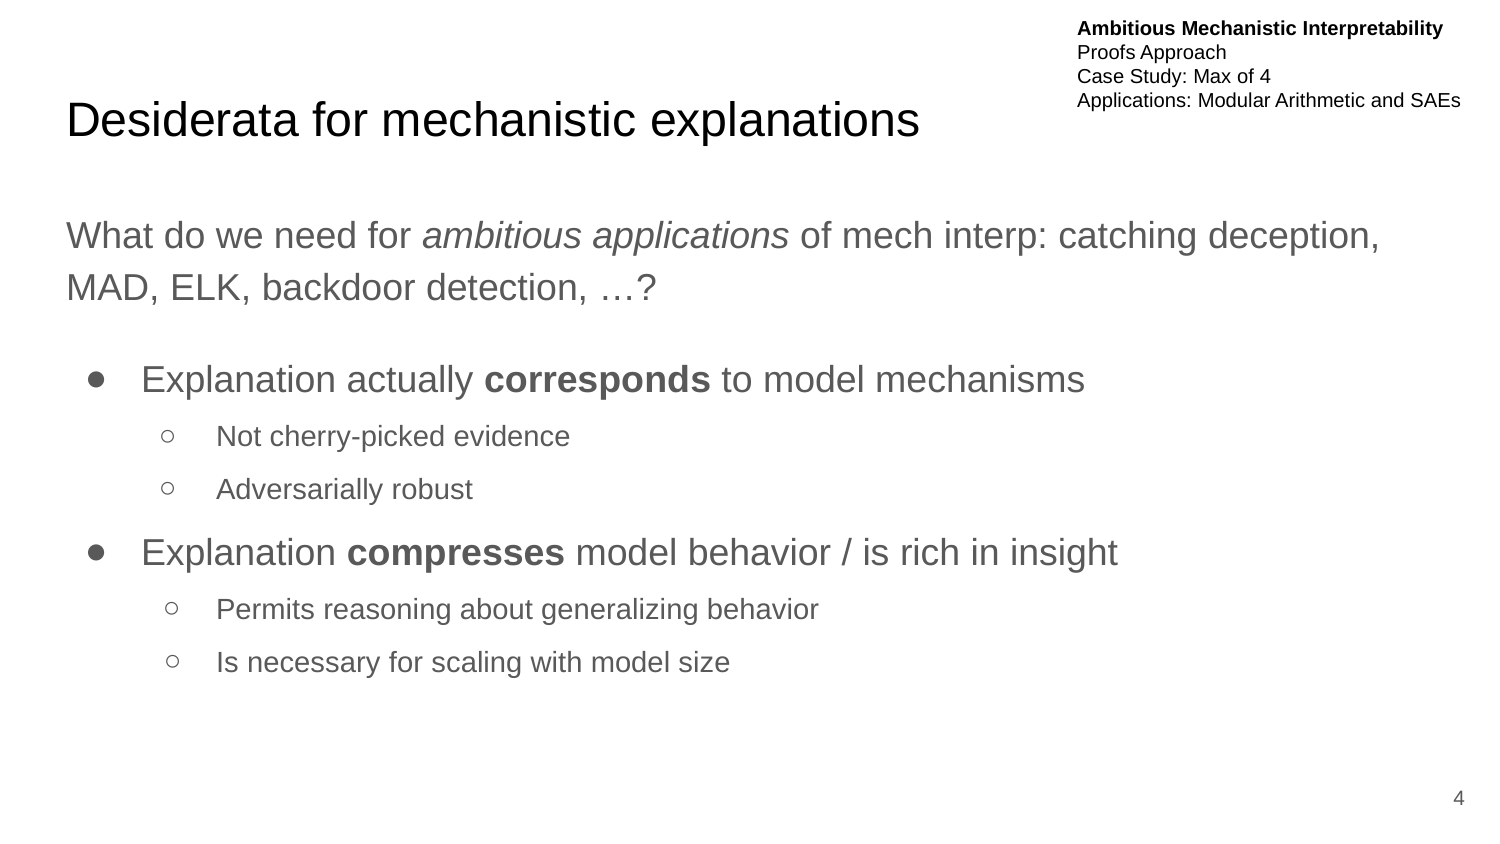

Ambitious Mechanistic Interpretability
Proofs Approach
Case Study: Max of 4
Applications: Modular Arithmetic and SAEs

# Desiderata for mechanistic explanations
What do we need for ambitious applications of mech interp: catching deception, MAD, ELK, backdoor detection, …?
Explanation actually corresponds to model mechanisms
Not cherry-picked evidence
Adversarially robust
Explanation compresses model behavior / is rich in insight
Permits reasoning about generalizing behavior
Is necessary for scaling with model size
4